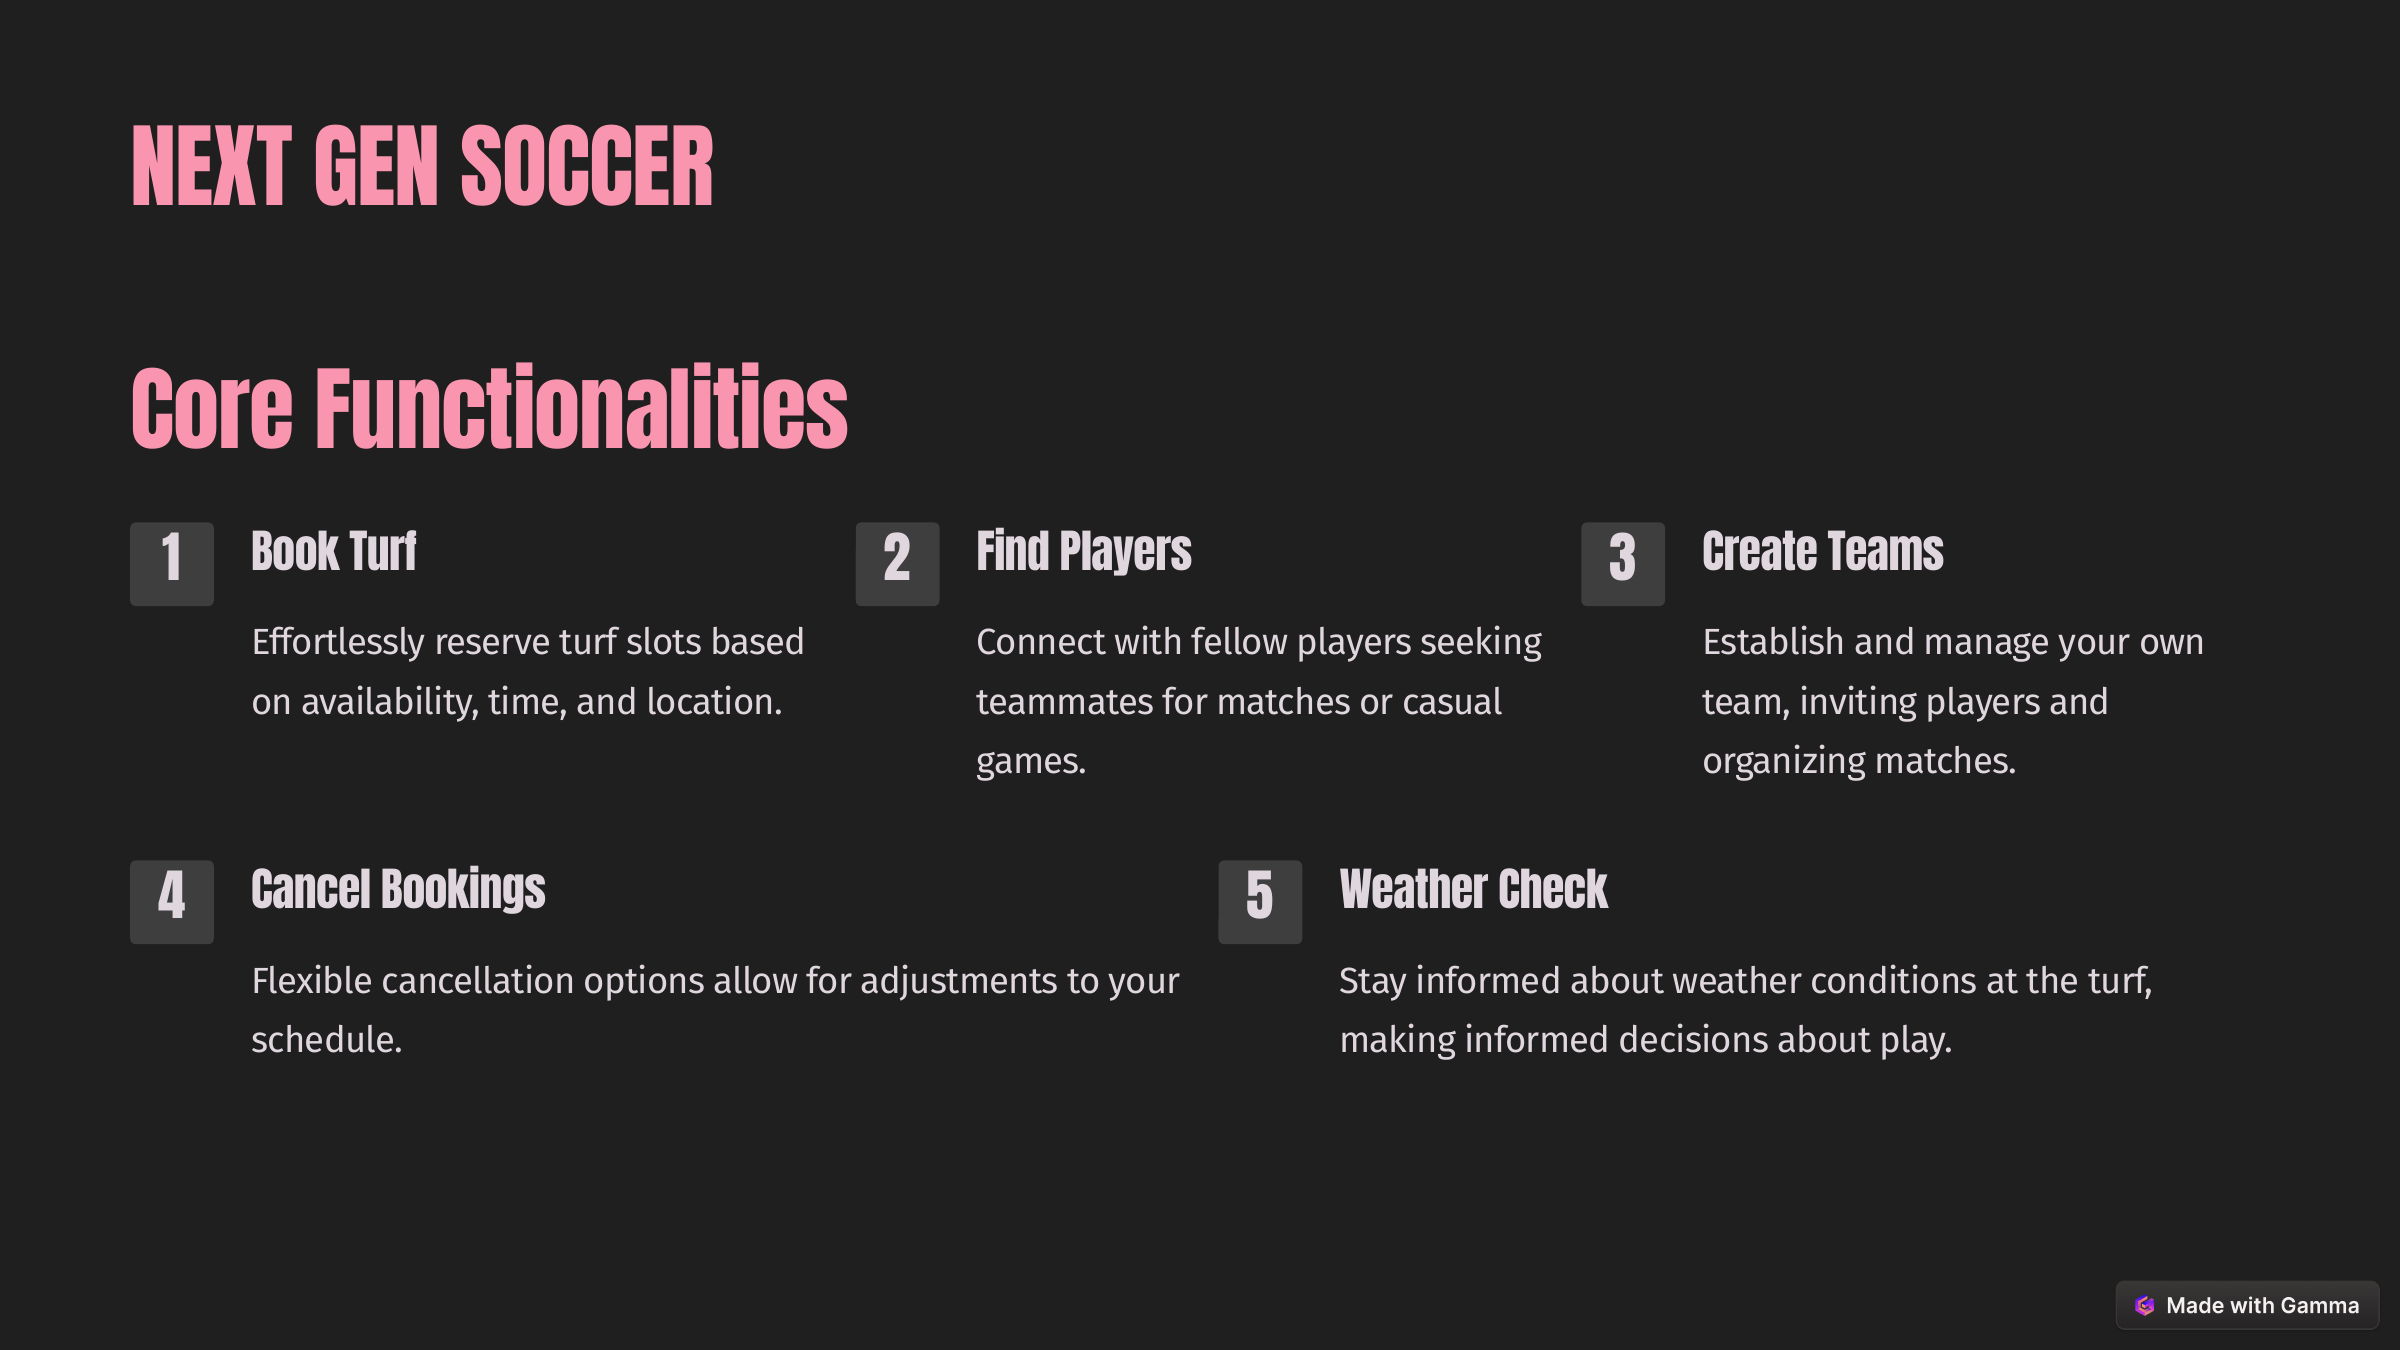

NEXT GEN SOCCER
Core Functionalities

Book Turf

Find Players

Create Teams
1
2
3
Effortlessly reserve turf slots based on availability, time, and location.
Connect with fellow players seeking teammates for matches or casual games.
Establish and manage your own team, inviting players and organizing matches.

Cancel Bookings

Weather Check
4
5
Flexible cancellation options allow for adjustments to your schedule.
Stay informed about weather conditions at the turf, making informed decisions about play.